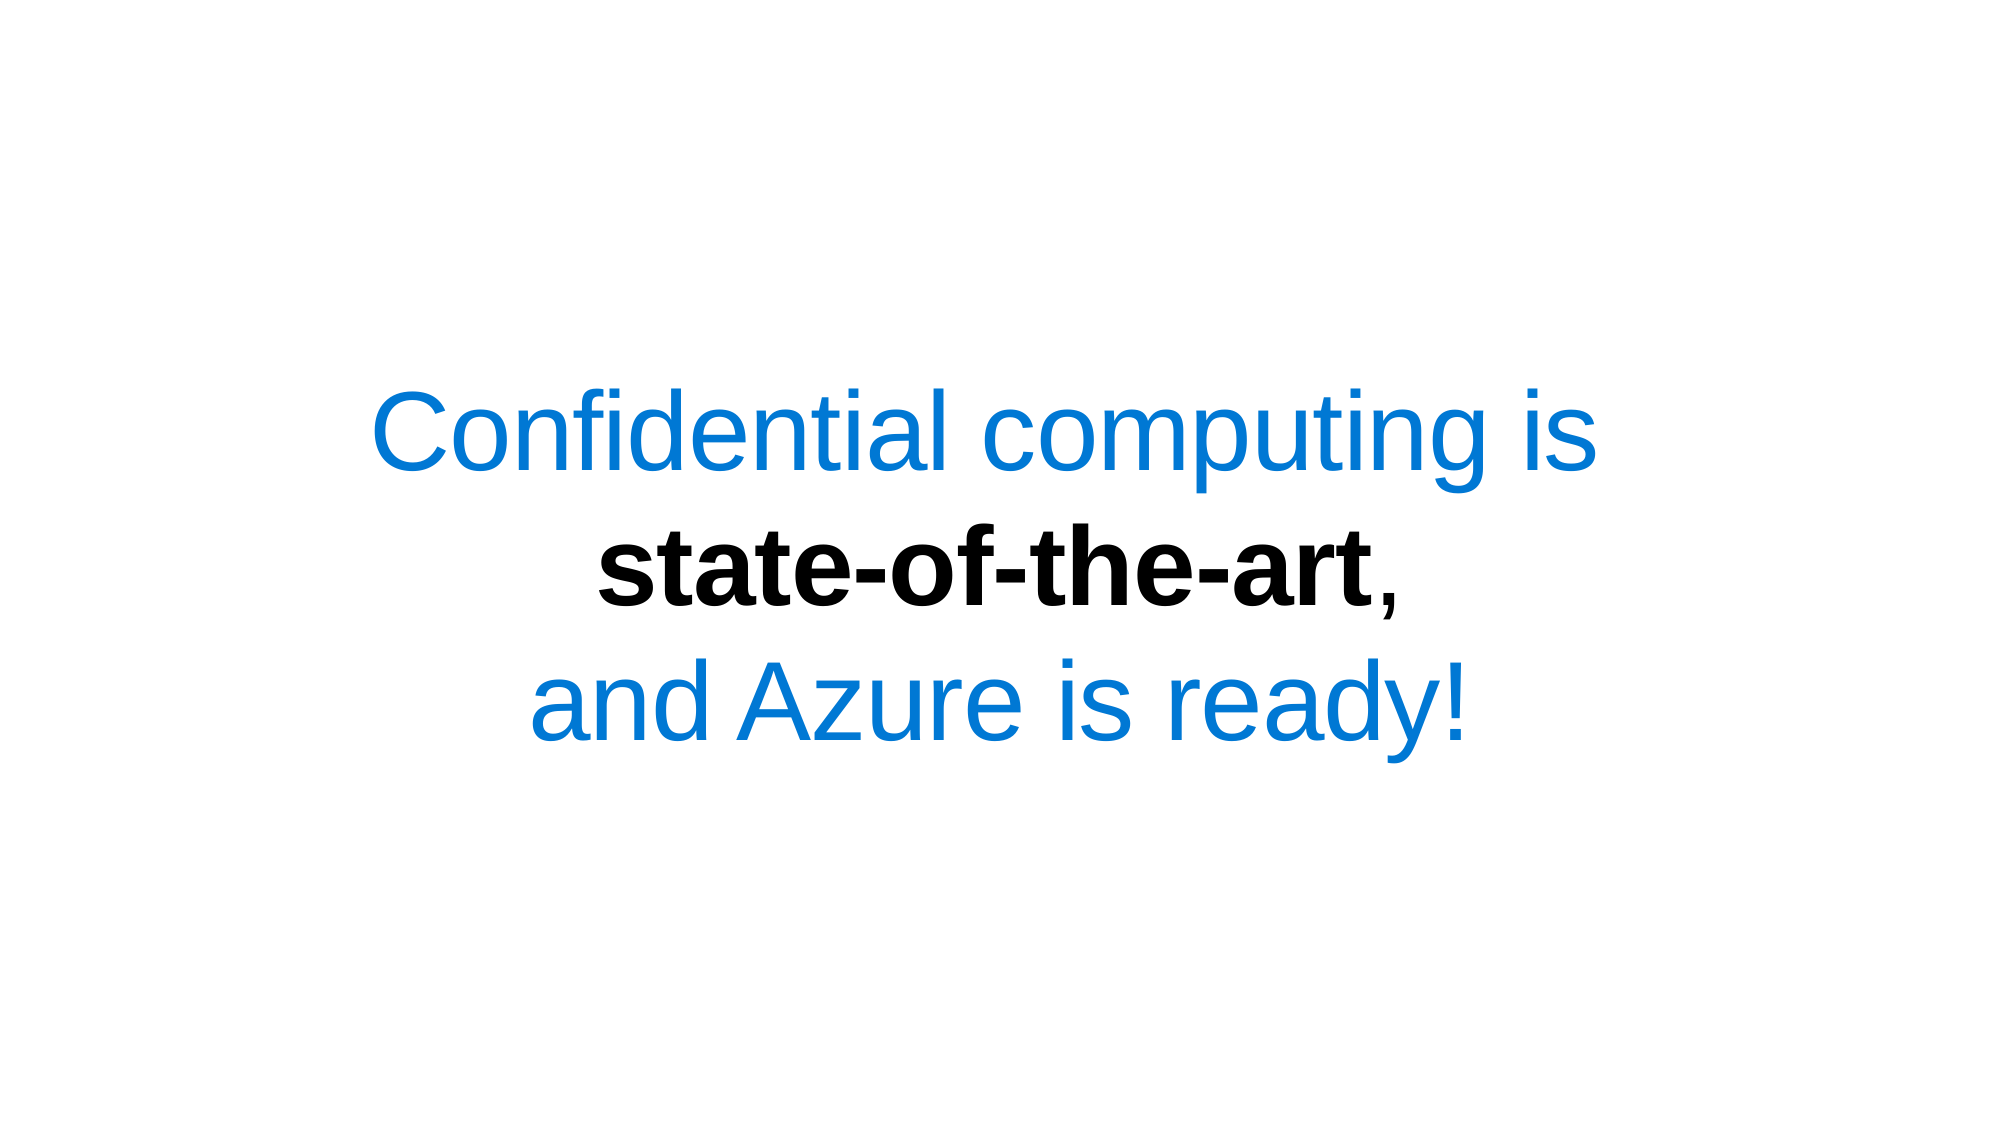

# Confidential computing is state-of-the-art, and Azure is ready!